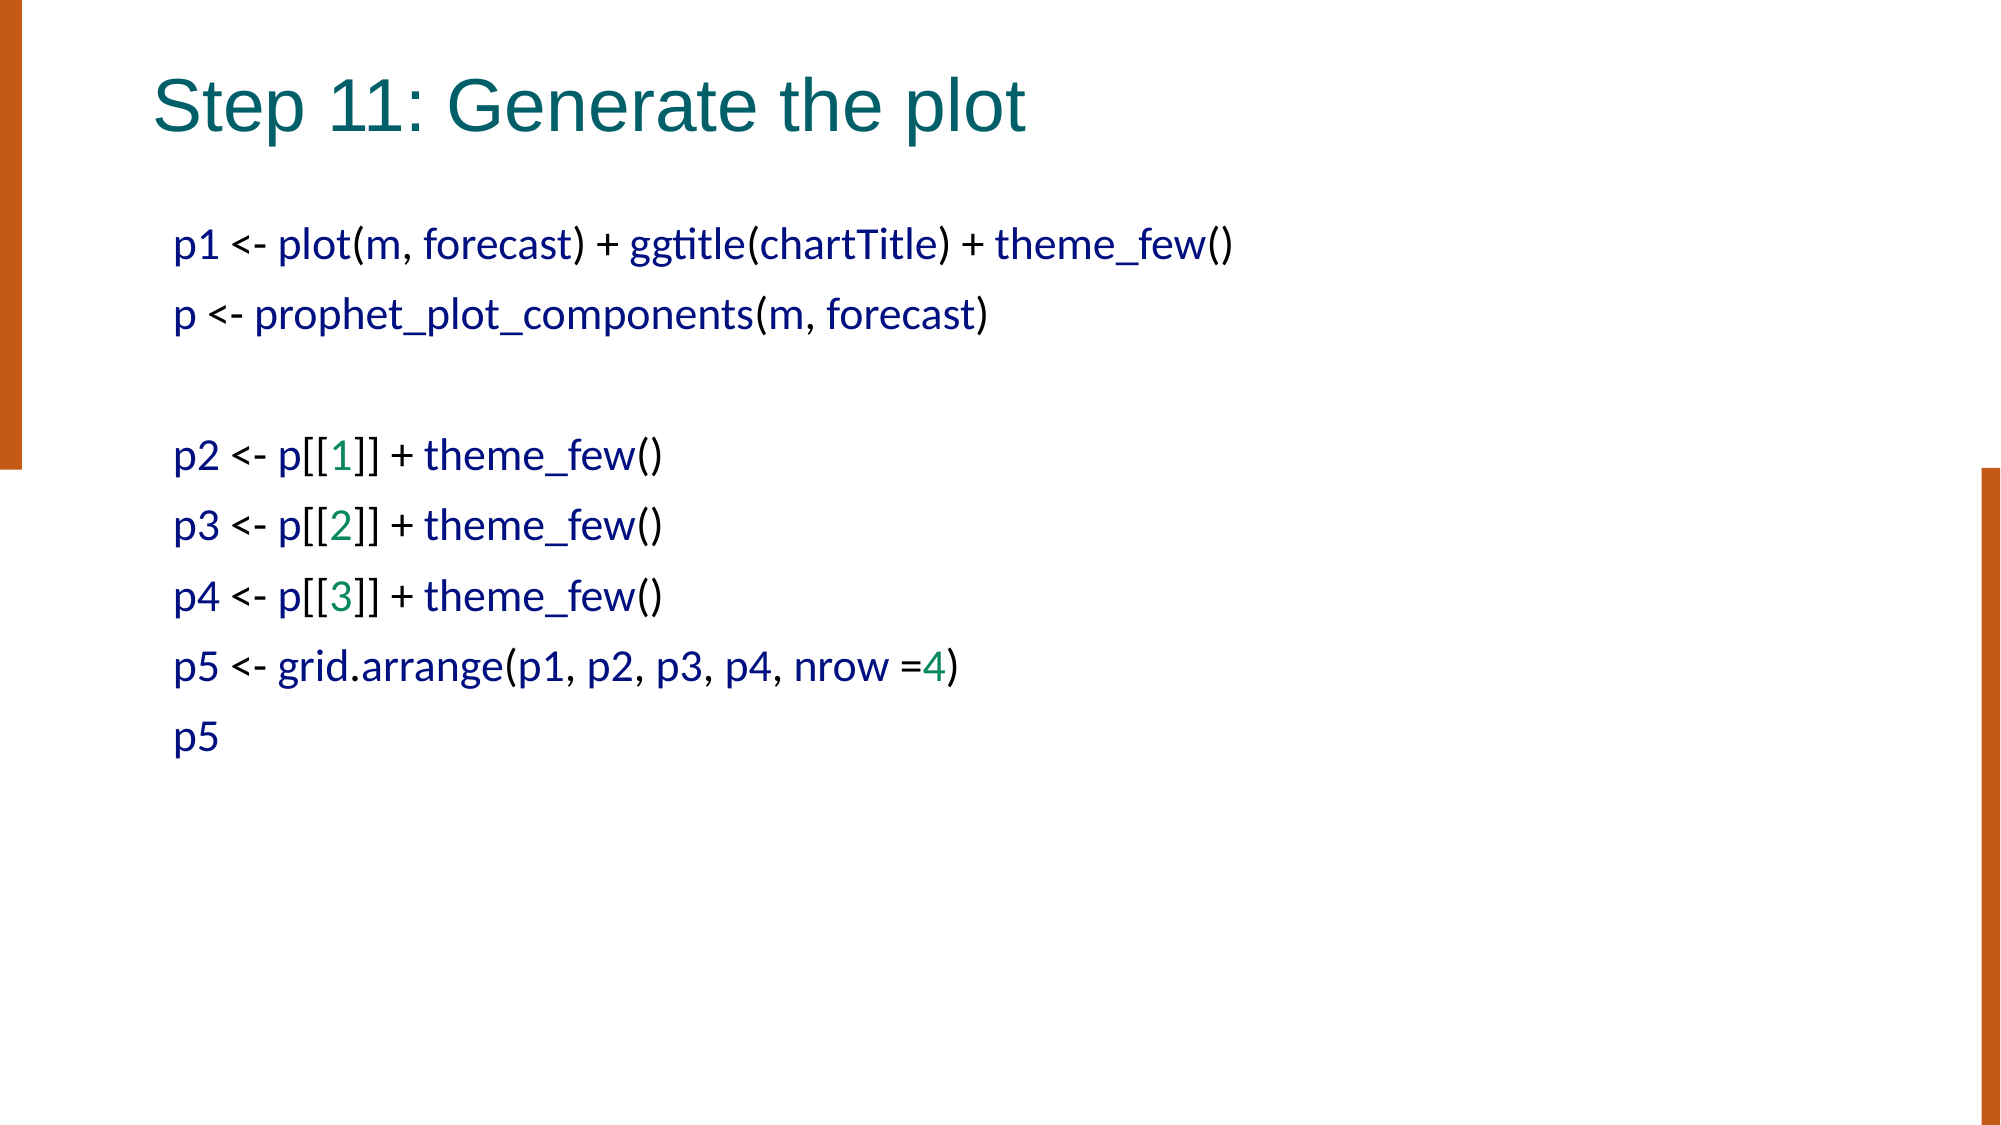

# Step 11: Generate the plot
  p1 <- plot(m, forecast) + ggtitle(chartTitle) + theme_few()
  p <- prophet_plot_components(m, forecast)

  p2 <- p[[1]] + theme_few()
  p3 <- p[[2]] + theme_few()
  p4 <- p[[3]] + theme_few()
  p5 <- grid.arrange(p1, p2, p3, p4, nrow =4)
  p5